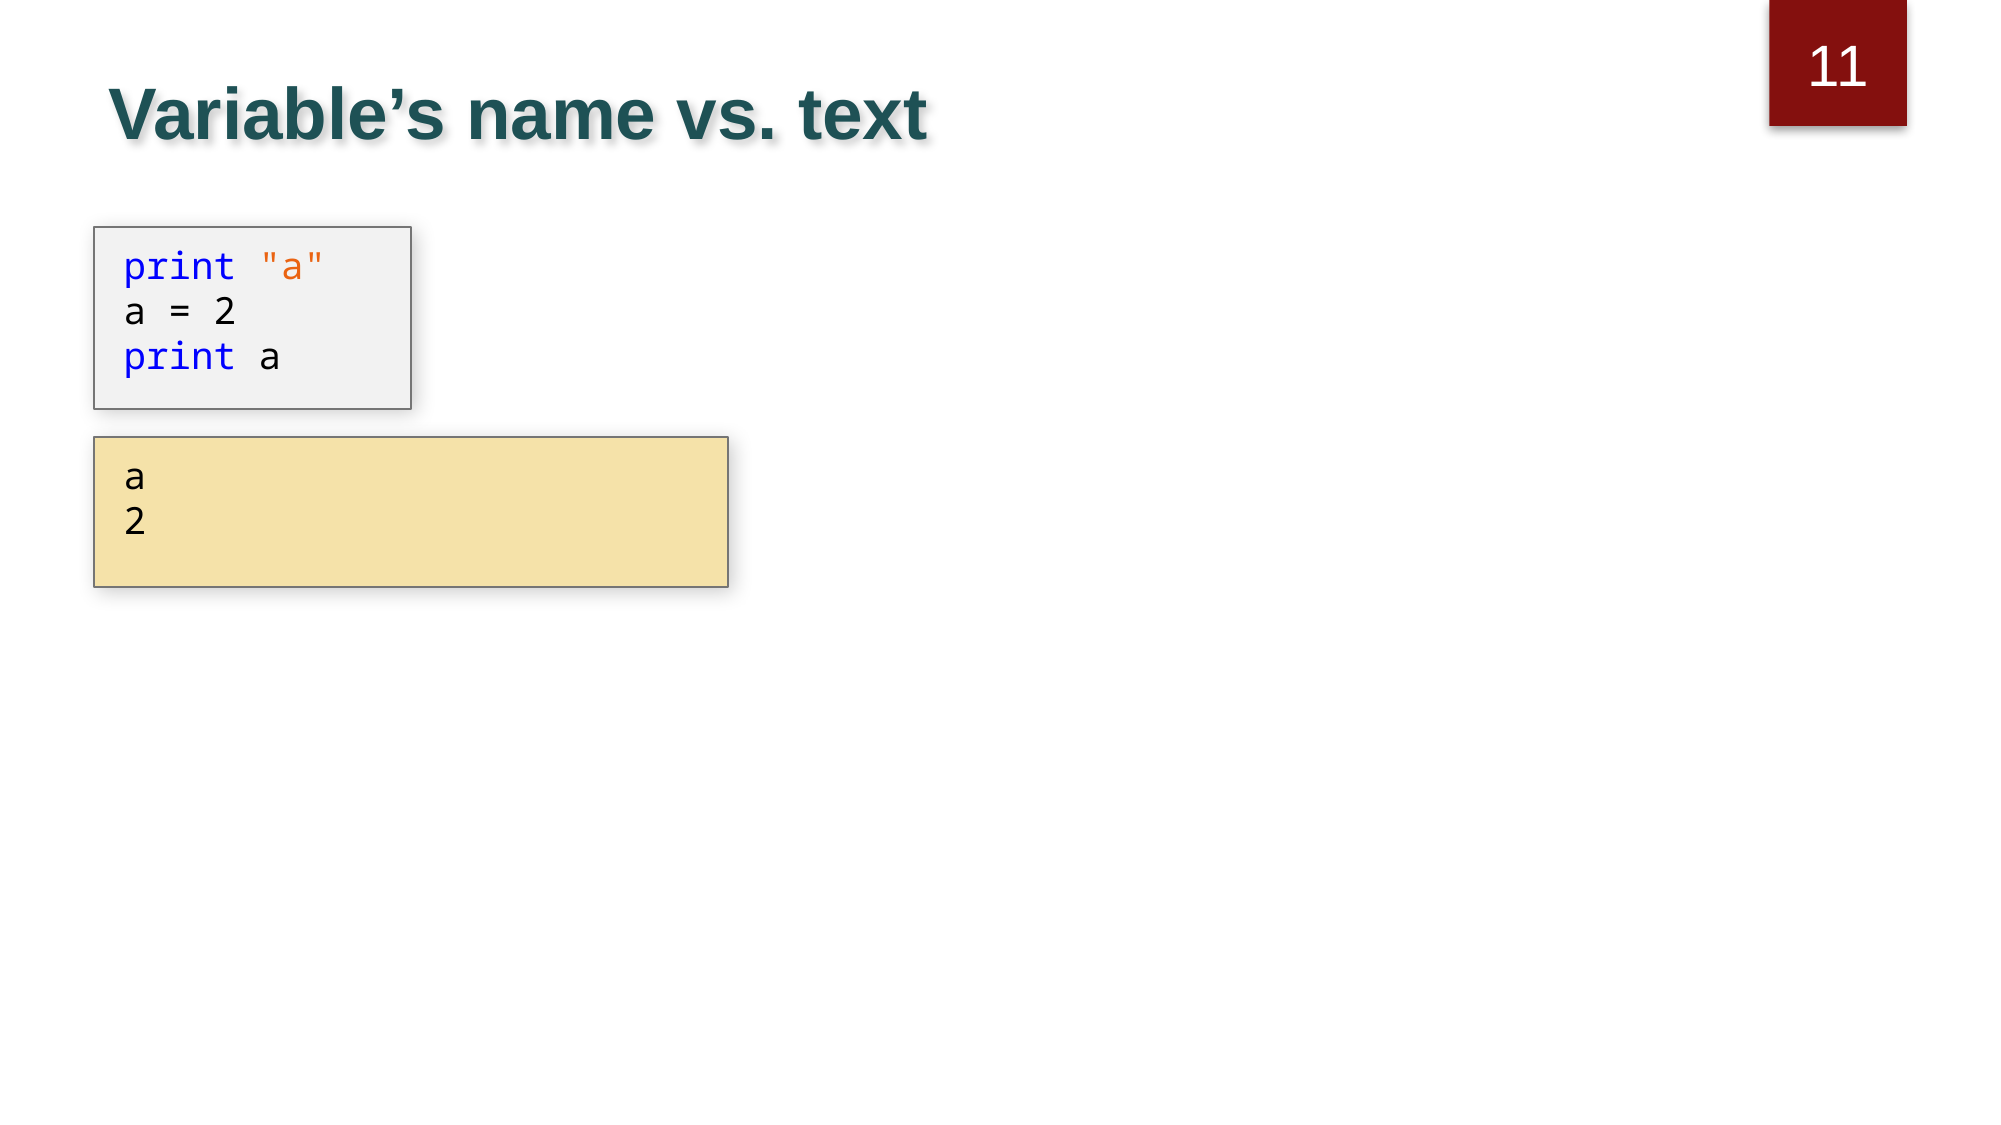

11
# Variable’s name vs. text
print "a"
a = 2
print a

a
2